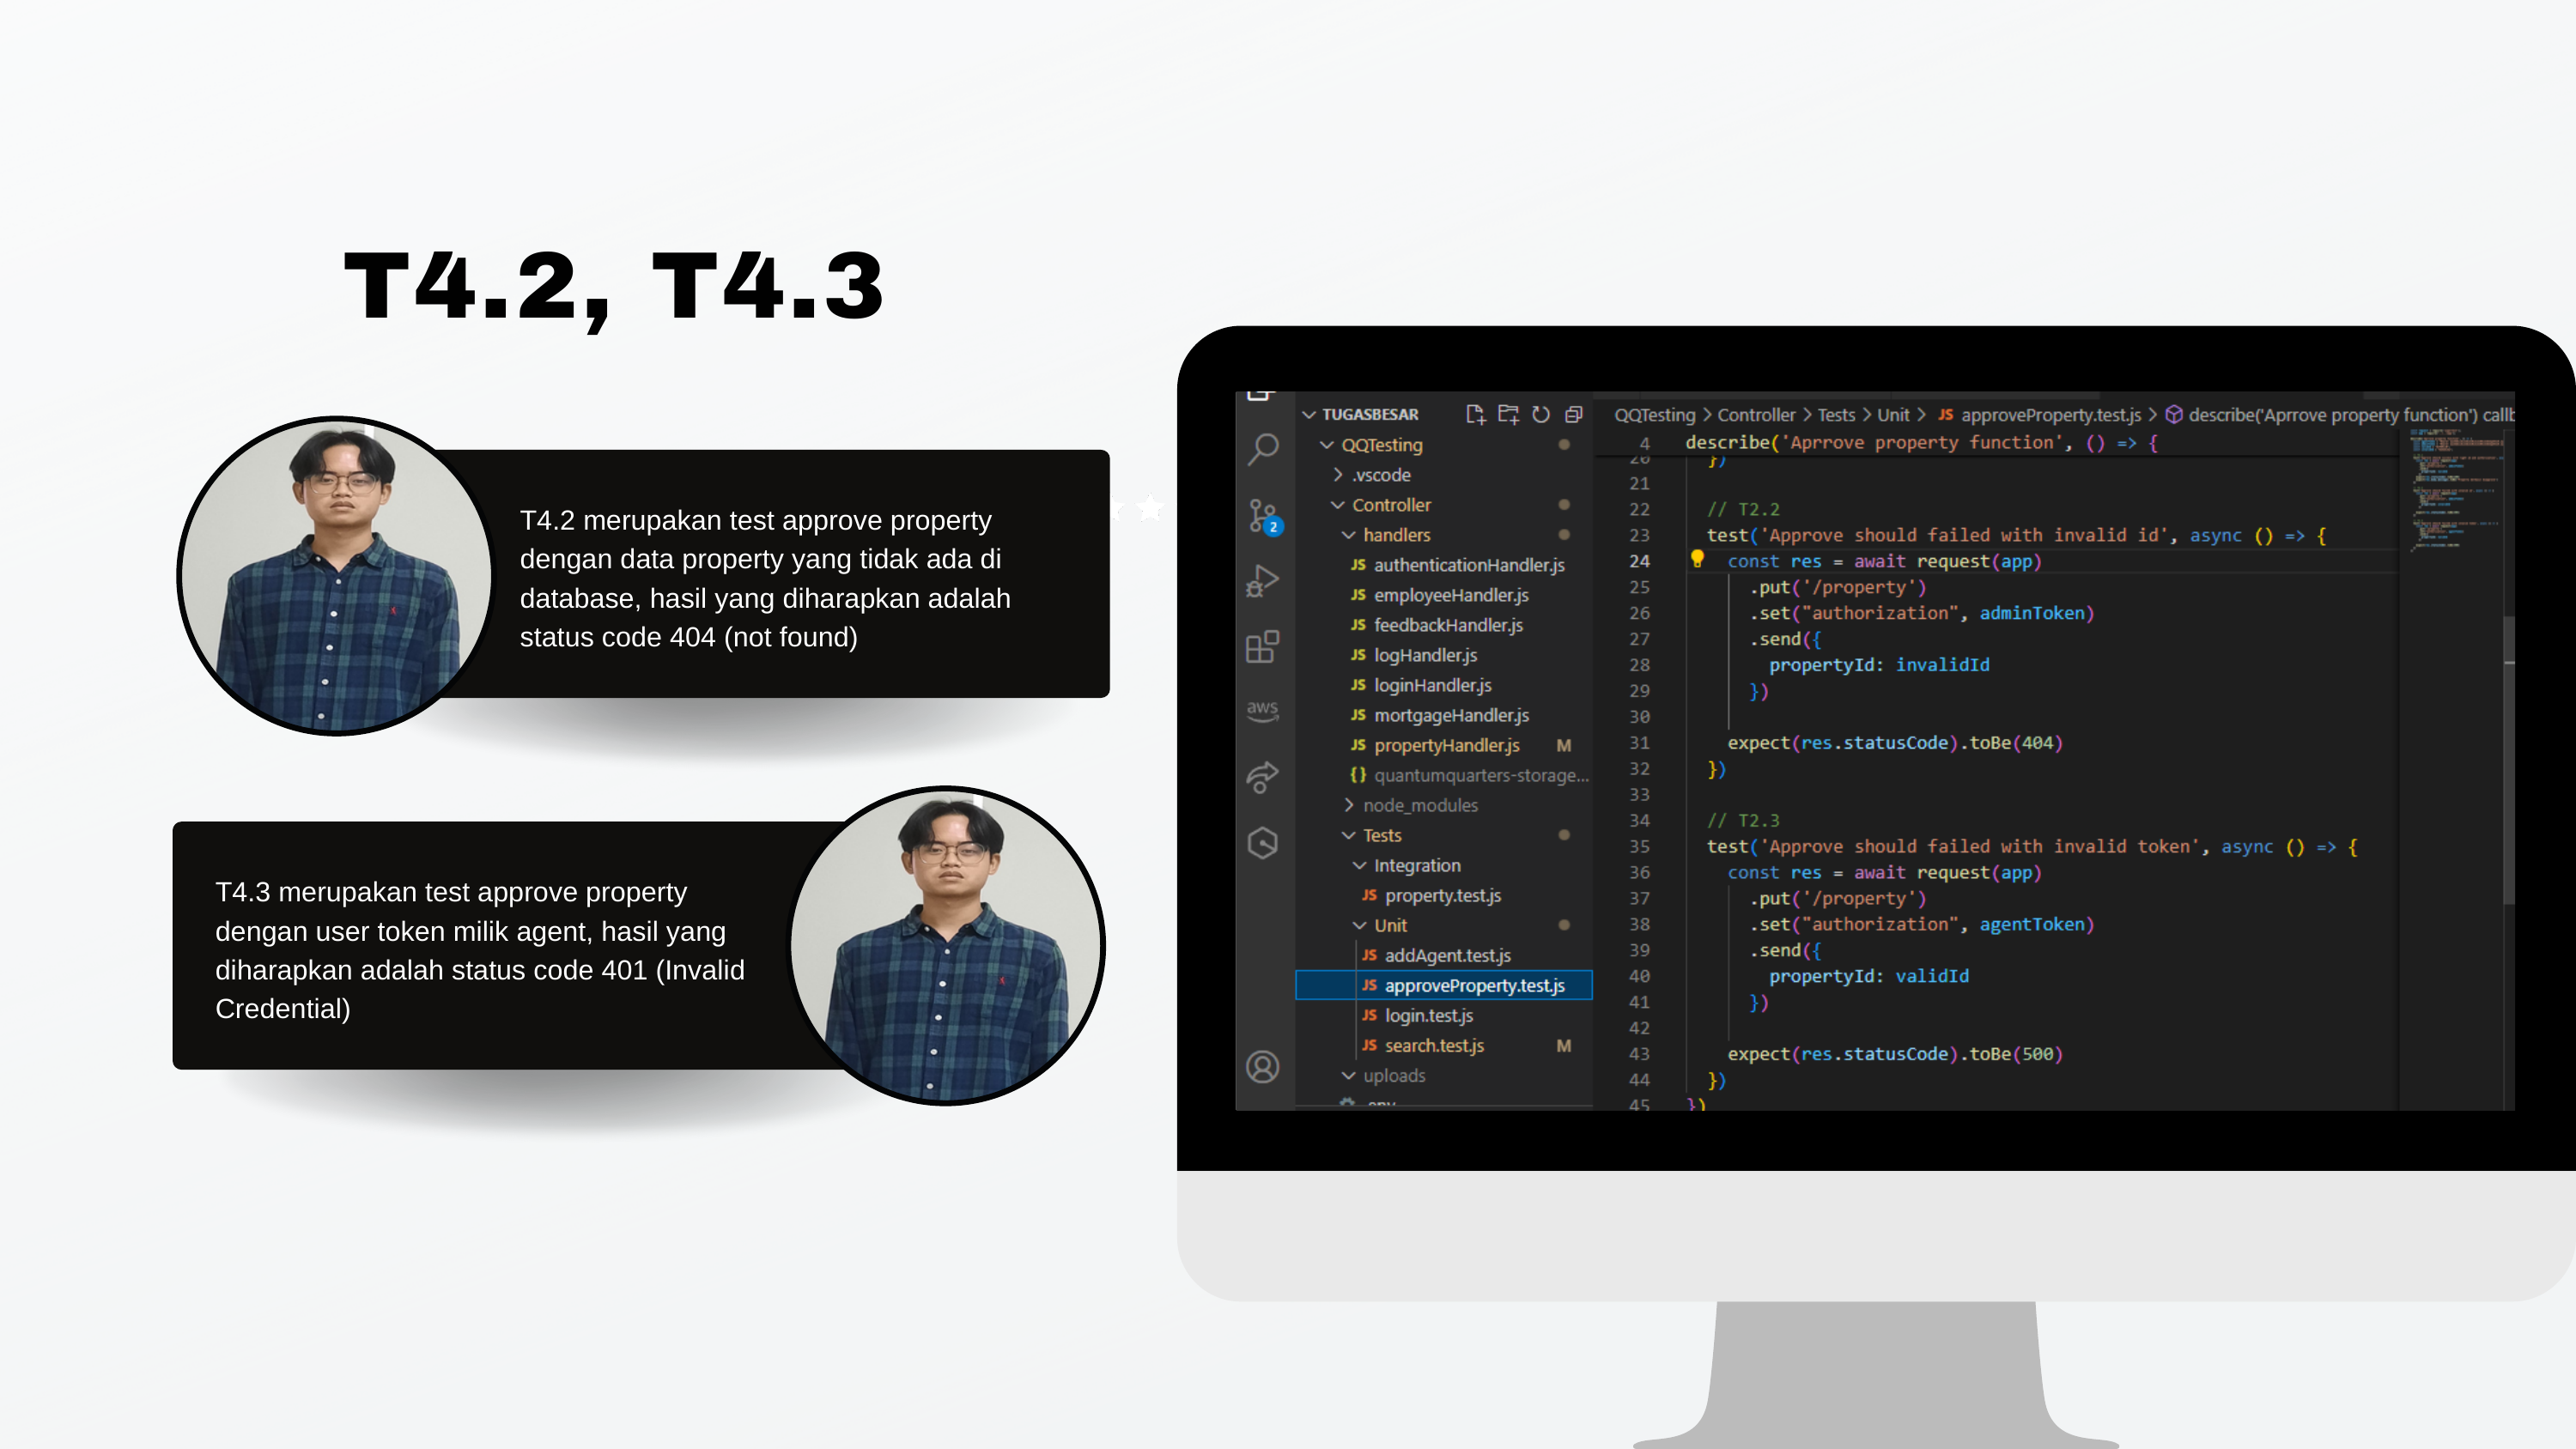

T4.2, T4.3

Aaron Loeb
Aaron Loeb

T4.2 merupakan test approve property dengan data property yang tidak ada di database, hasil yang diharapkan adalah status code 404 (not found)

Aaron Loeb
T4.3 merupakan test approve property dengan user token milik agent, hasil yang diharapkan adalah status code 401 (Invalid Credential)